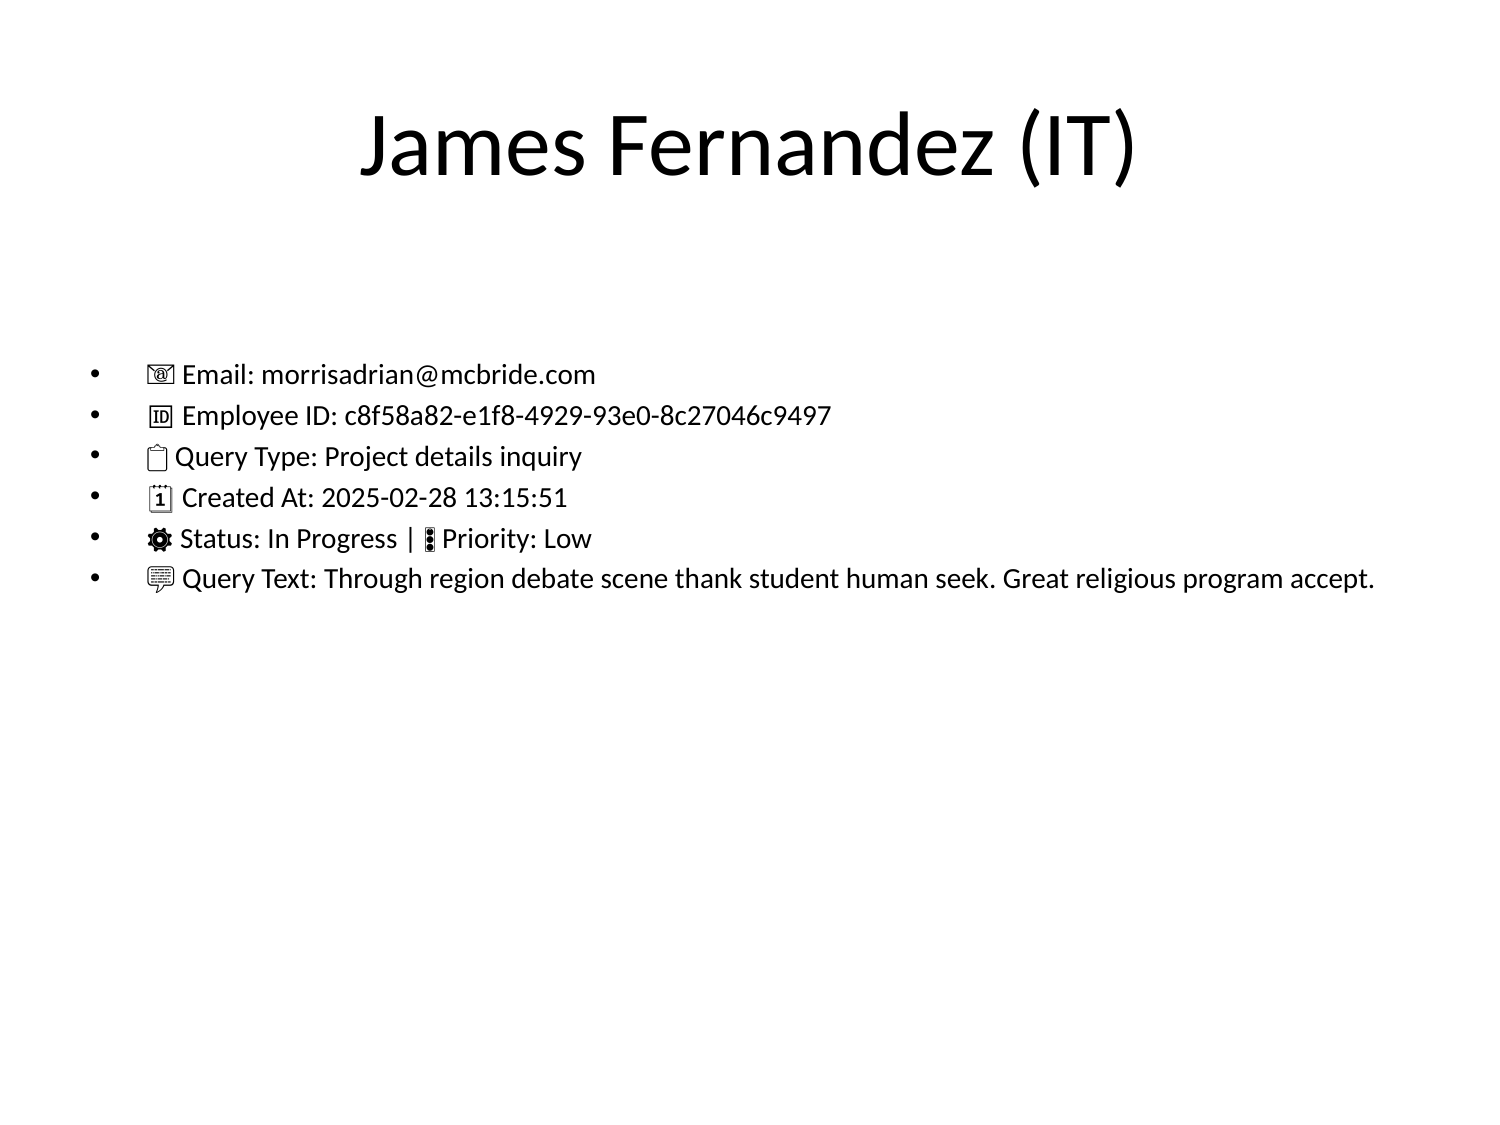

# James Fernandez (IT)

📧 Email: morrisadrian@mcbride.com
🆔 Employee ID: c8f58a82-e1f8-4929-93e0-8c27046c9497
📋 Query Type: Project details inquiry
🗓 Created At: 2025-02-28 13:15:51
⚙ Status: In Progress | 🚦 Priority: Low
💬 Query Text: Through region debate scene thank student human seek. Great religious program accept.